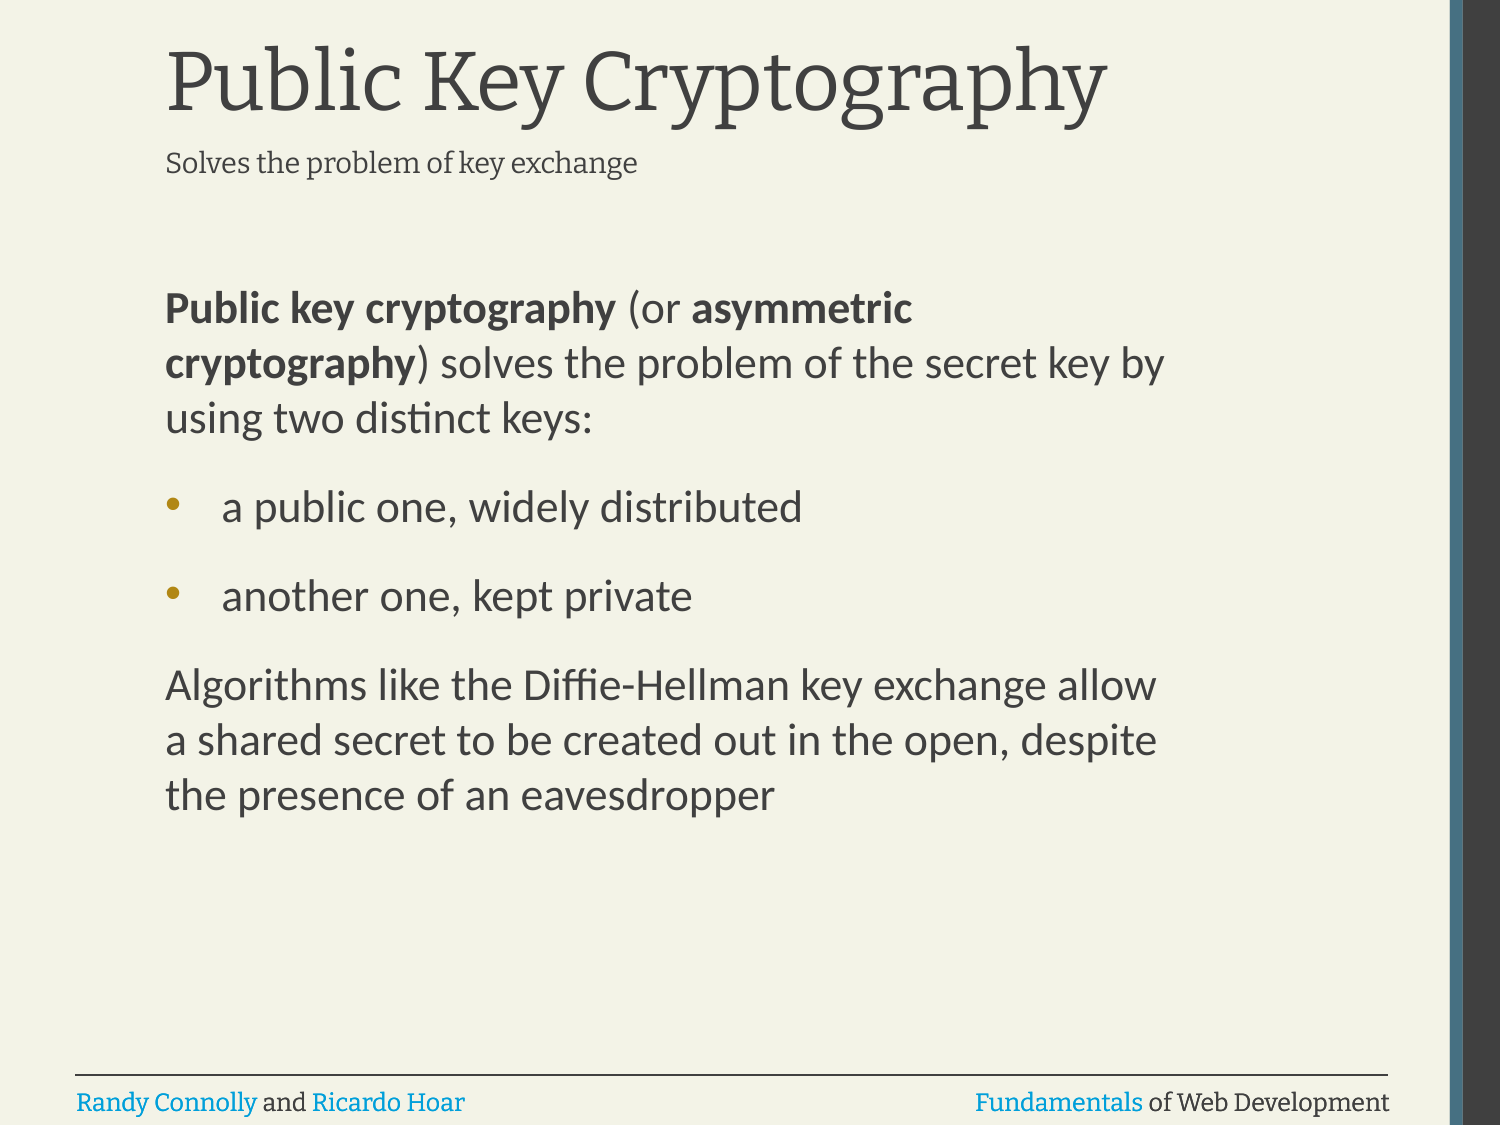

# Public Key Cryptography
Solves the problem of key exchange
Public key cryptography (or asymmetric cryptography) solves the problem of the secret key by using two distinct keys:
a public one, widely distributed
another one, kept private
Algorithms like the Diffie-Hellman key exchange allow a shared secret to be created out in the open, despite the presence of an eavesdropper